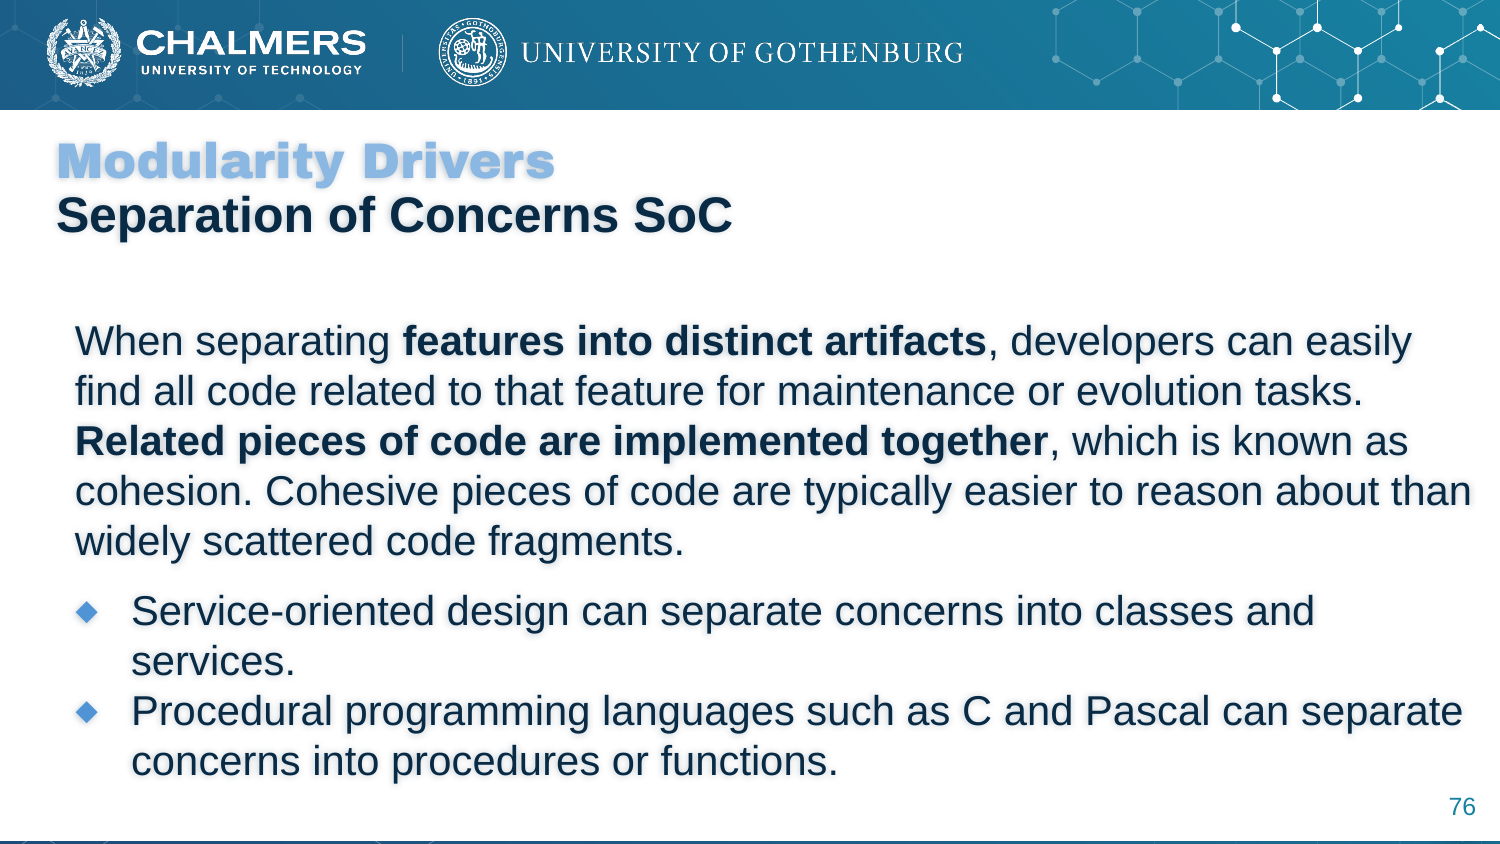

# Modularity Drivers Separation of Concerns SoC
When separating features into distinct artifacts, developers can easily find all code related to that feature for maintenance or evolution tasks. Related pieces of code are implemented together, which is known as cohesion. Cohesive pieces of code are typically easier to reason about than widely scattered code fragments.

Service-oriented design can separate concerns into classes and services.
Procedural programming languages such as C and Pascal can separate concerns into procedures or functions.
76